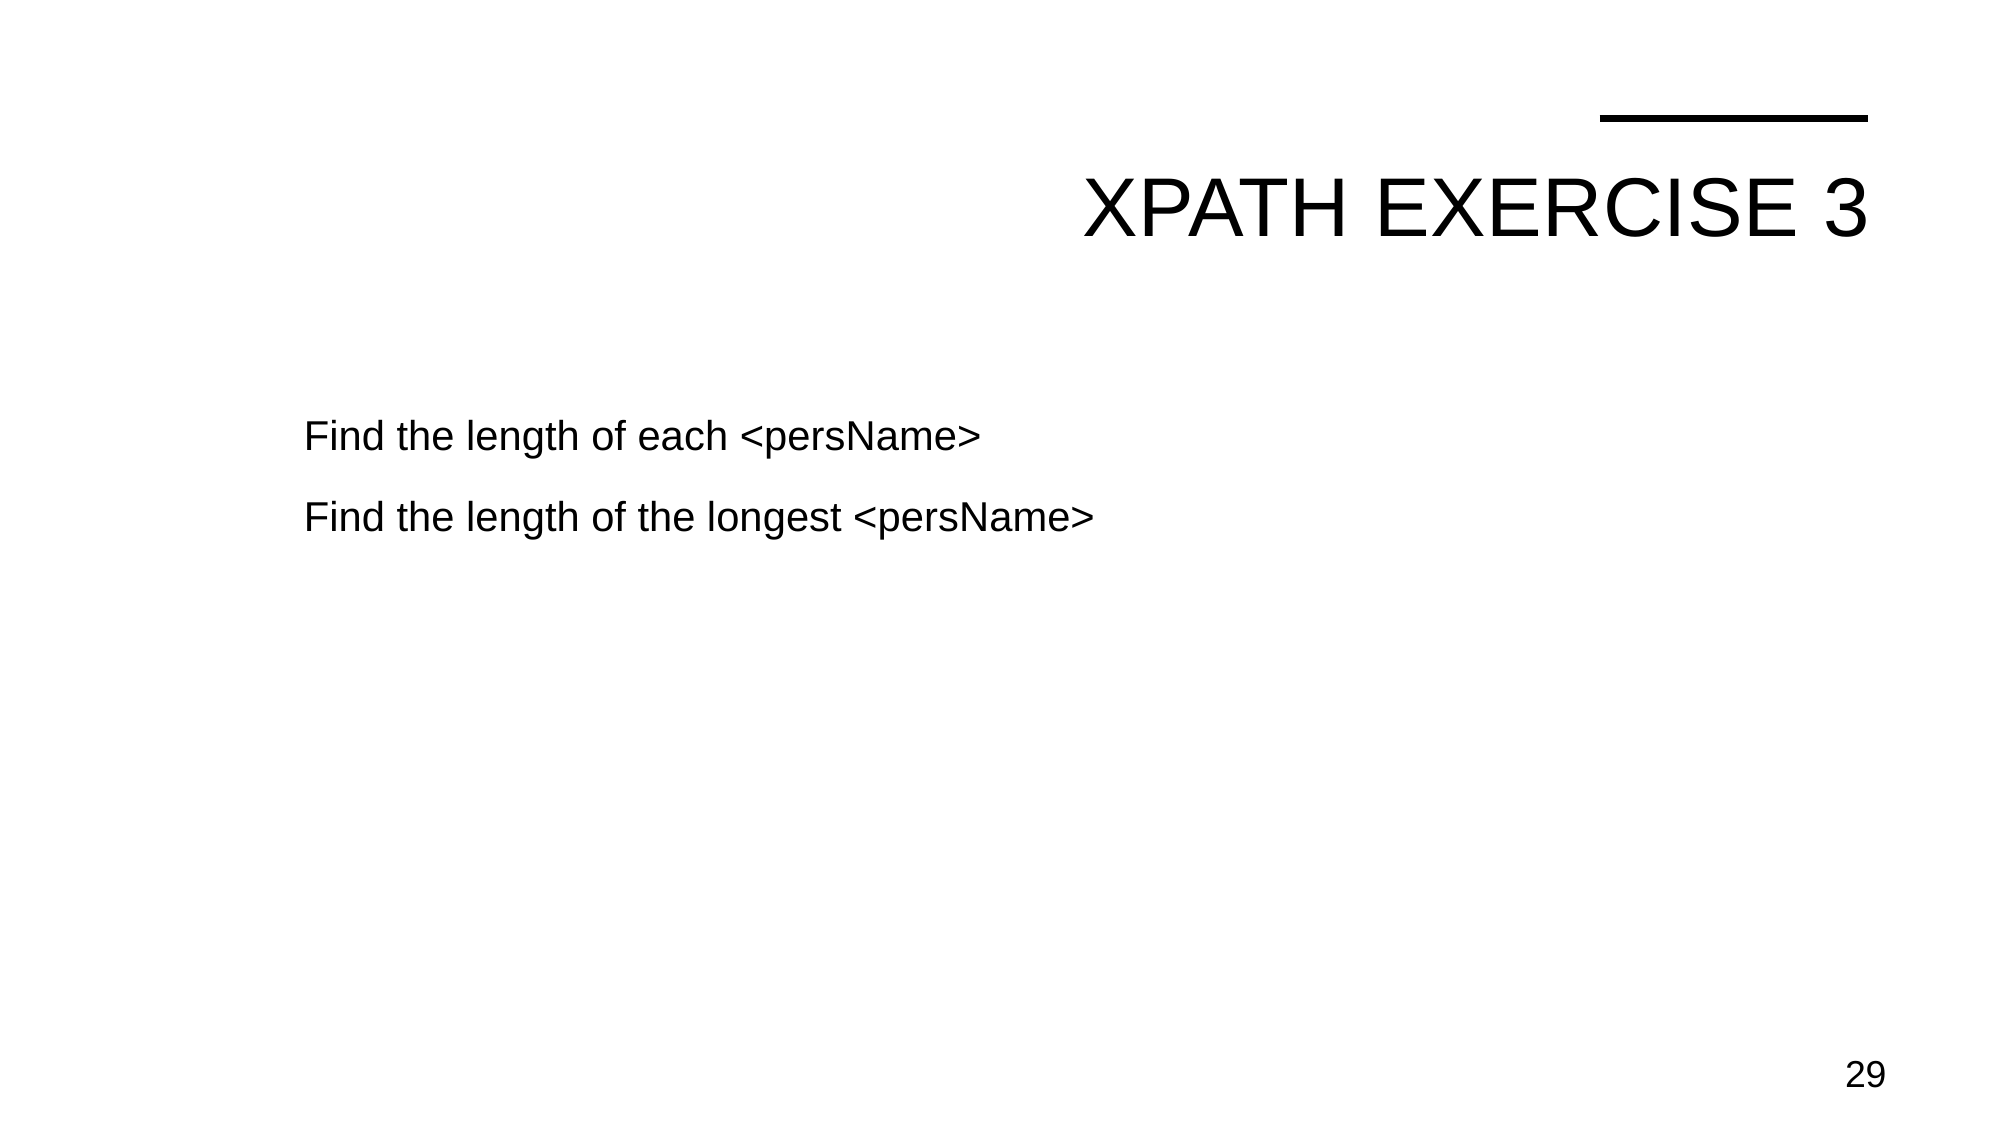

# Xpath Exercise 3
Find the length of each <persName>
Find the length of the longest <persName>
29